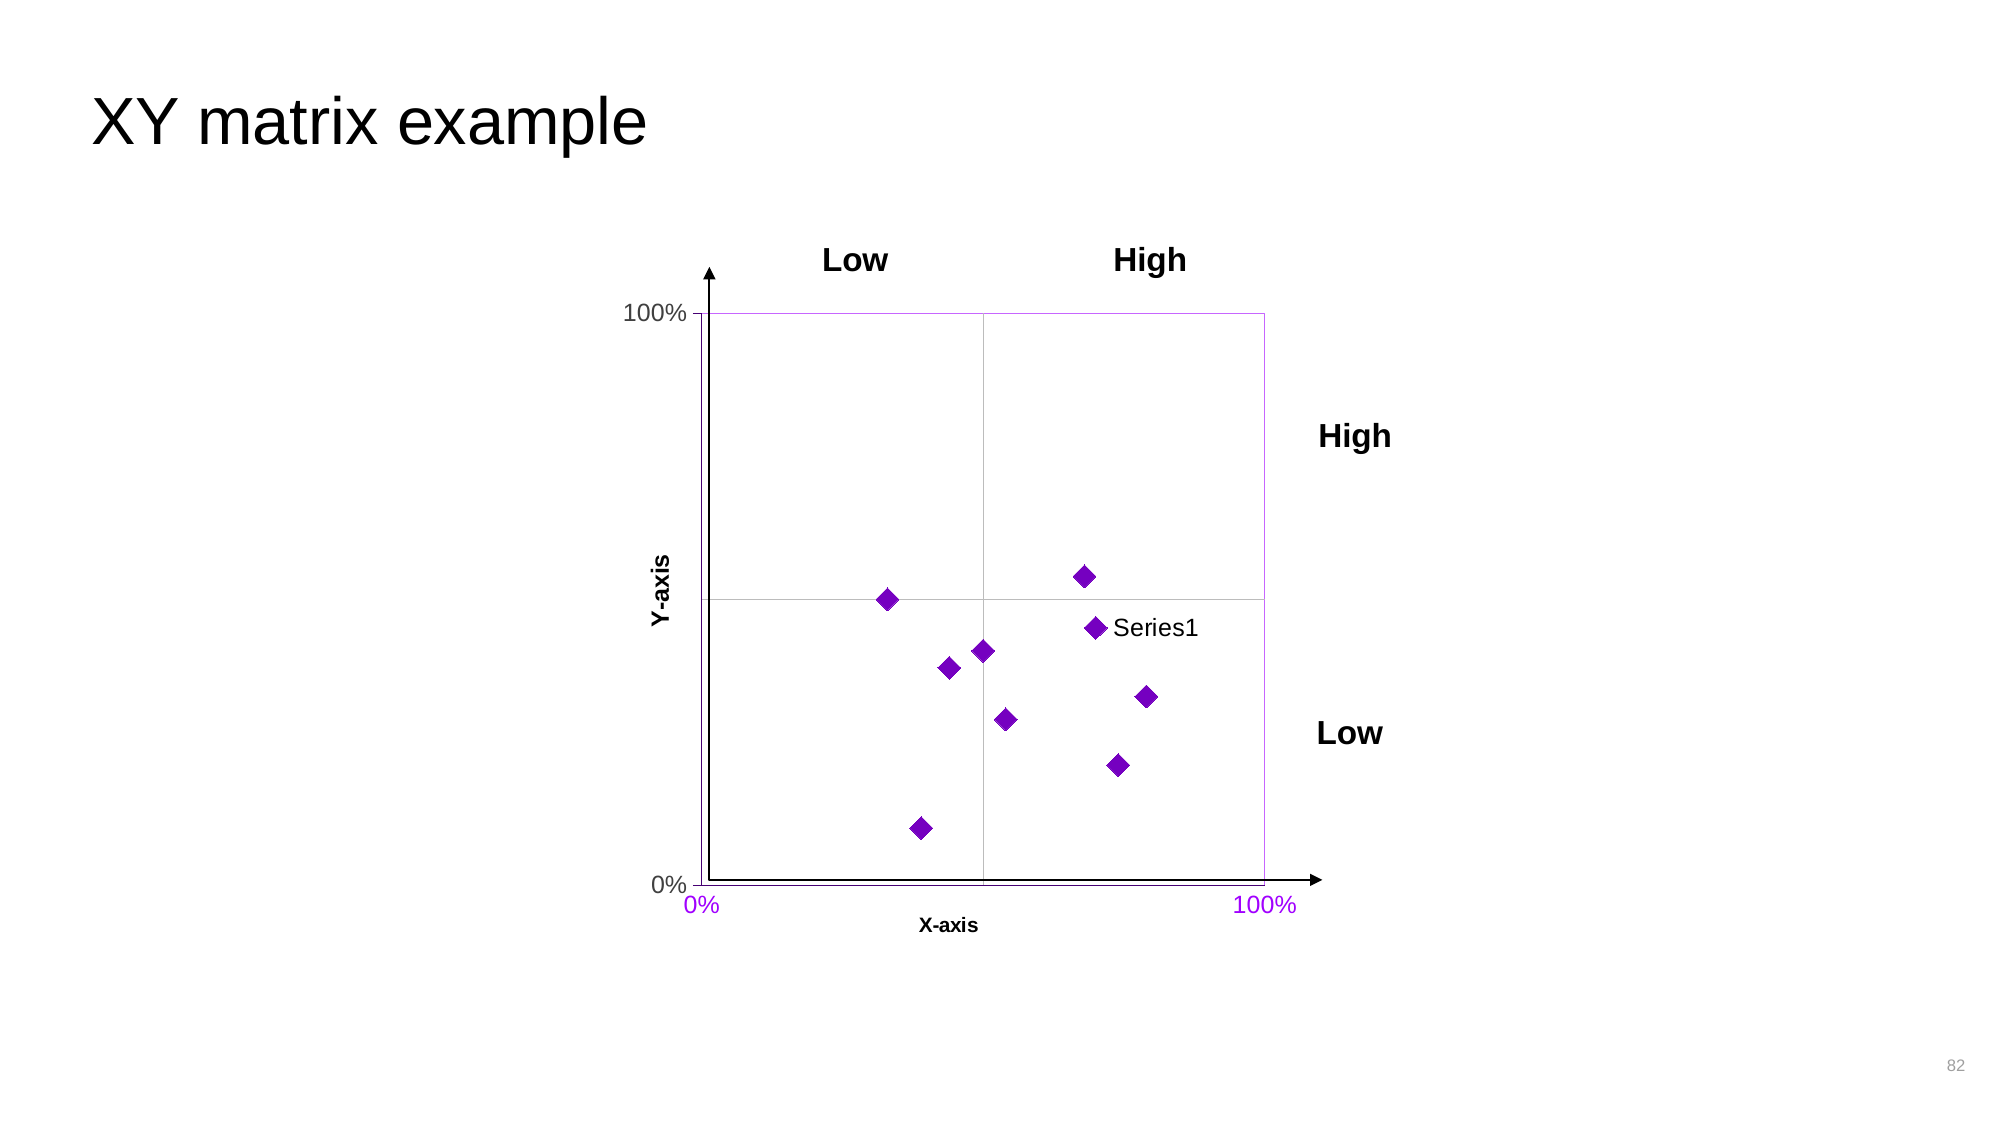

# XY matrix example
Low
High

### Chart

| Category | Y-Value |
|---|---|
High
Low